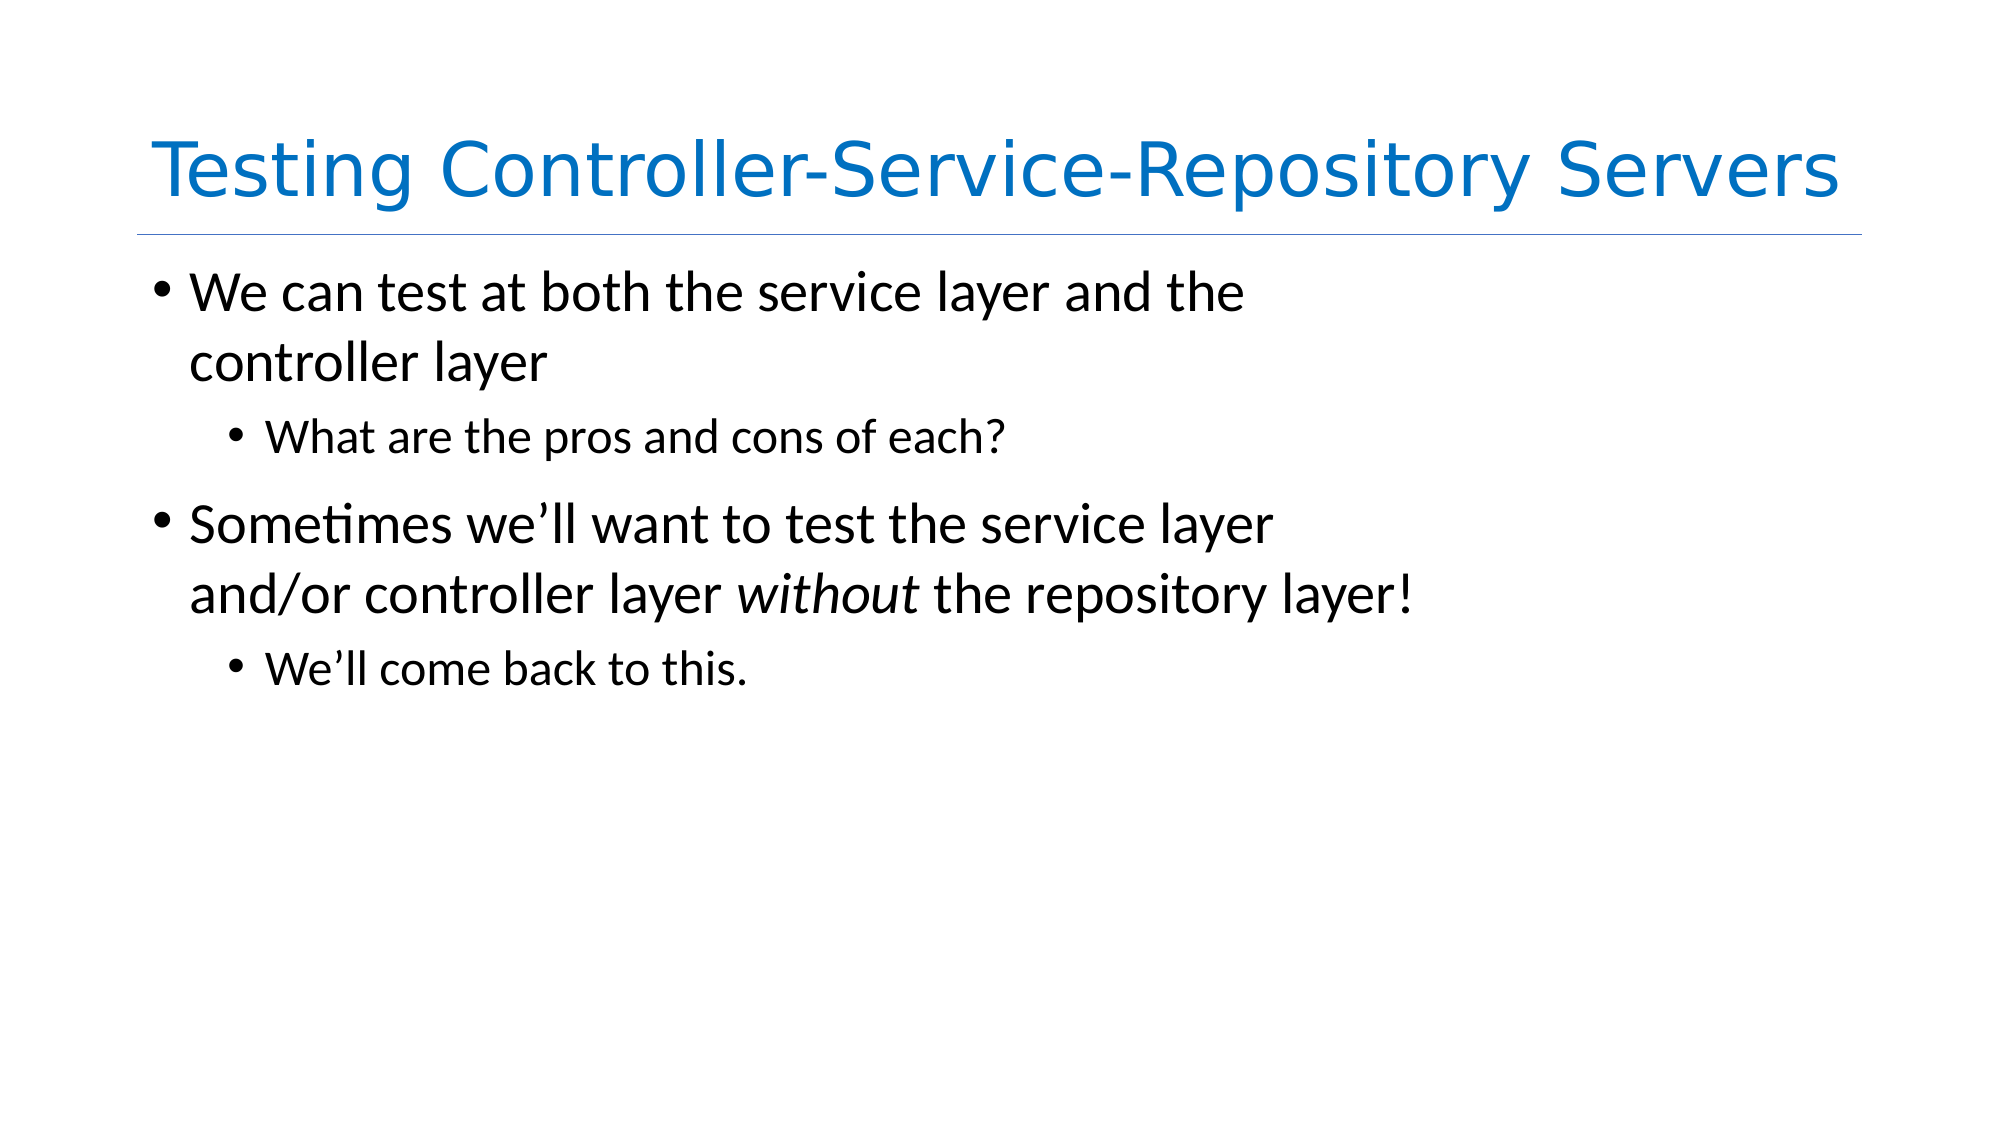

# Testing Controller-Service-Repository Servers

We can test at both the service layer and the controller layer
What are the pros and cons of each?
Sometimes we’ll want to test the service layer and/or controller layer without the repository layer!
We’ll come back to this.